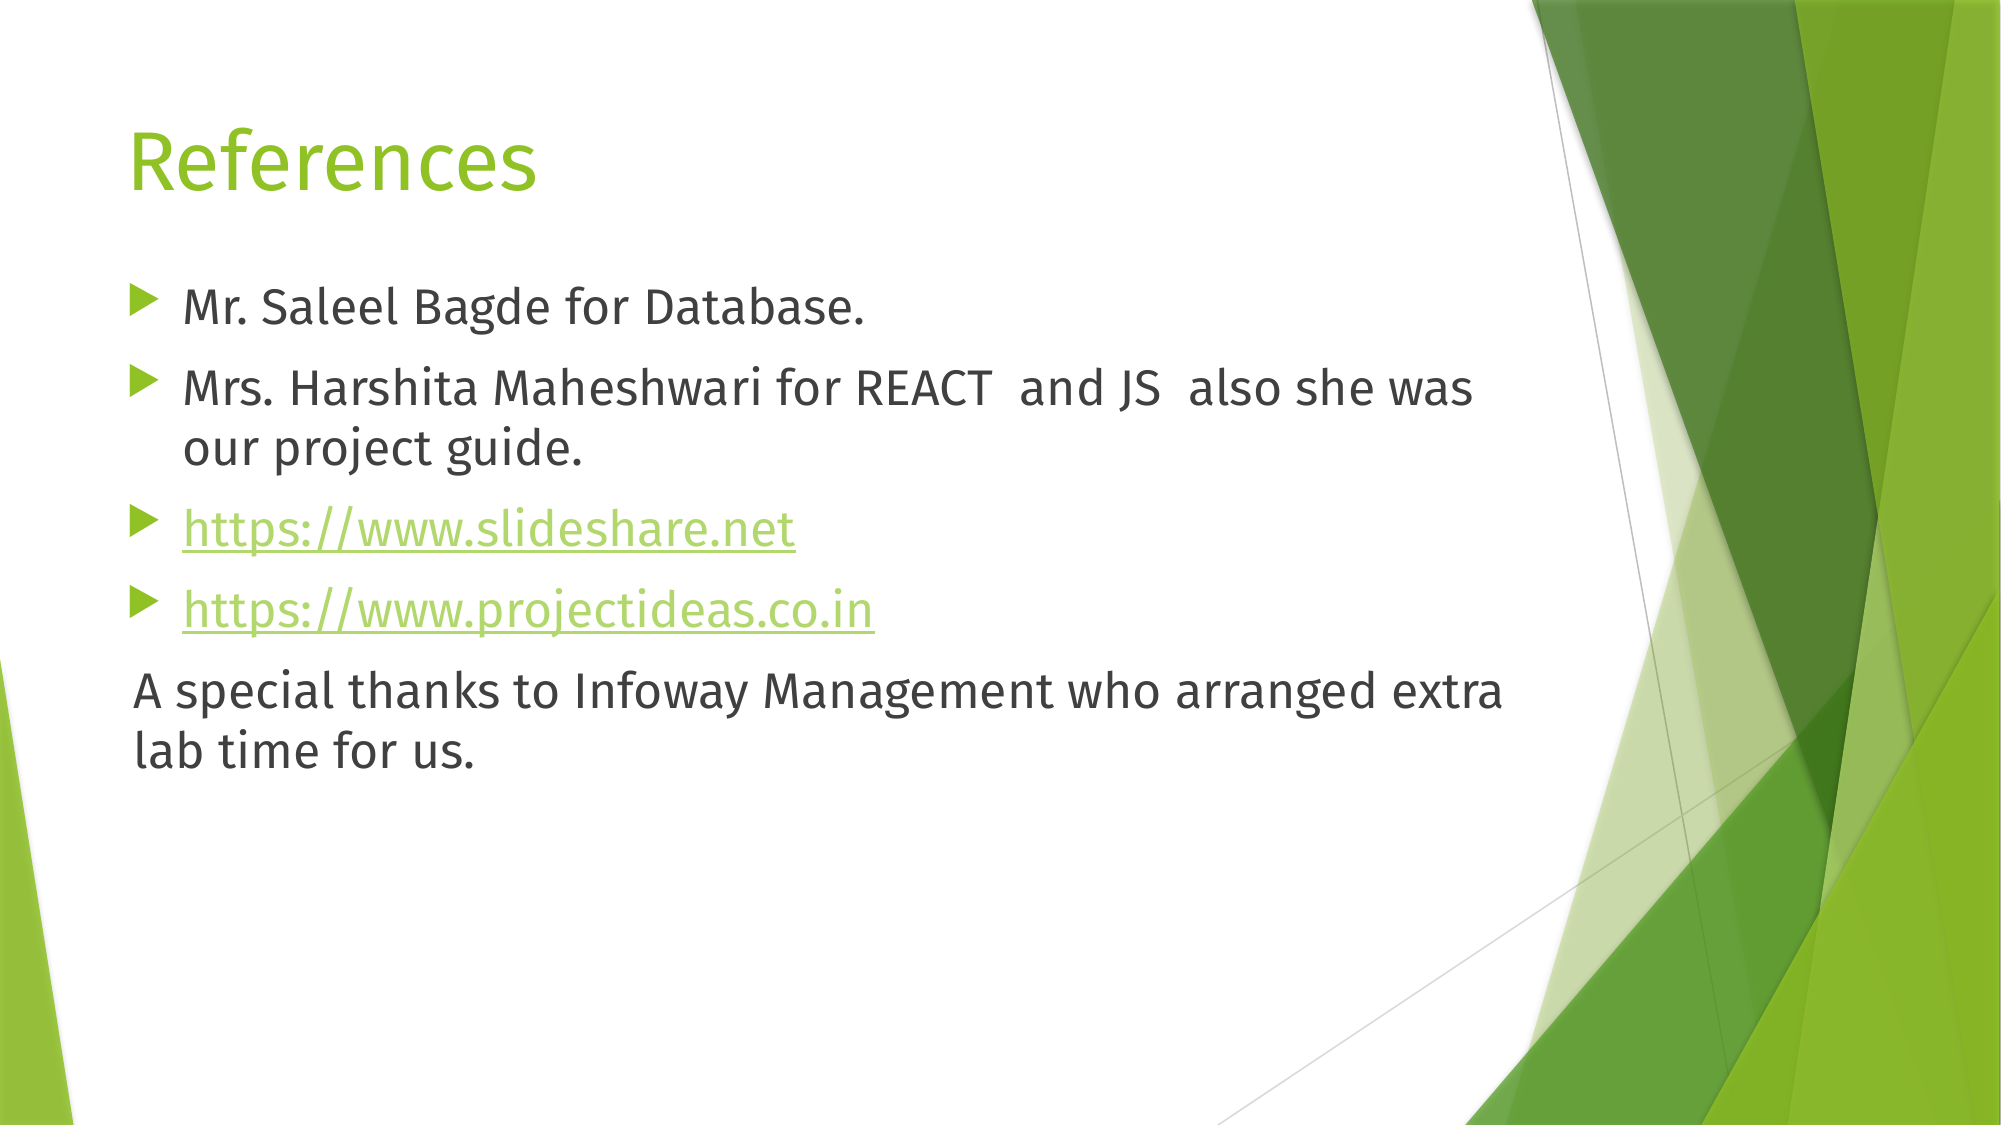

# References
Mr. Saleel Bagde for Database.
Mrs. Harshita Maheshwari for REACT  and JS  also she was our project guide.
https://www.slideshare.net
https://www.projectideas.co.in
A special thanks to Infoway Management who arranged extra lab time for us.